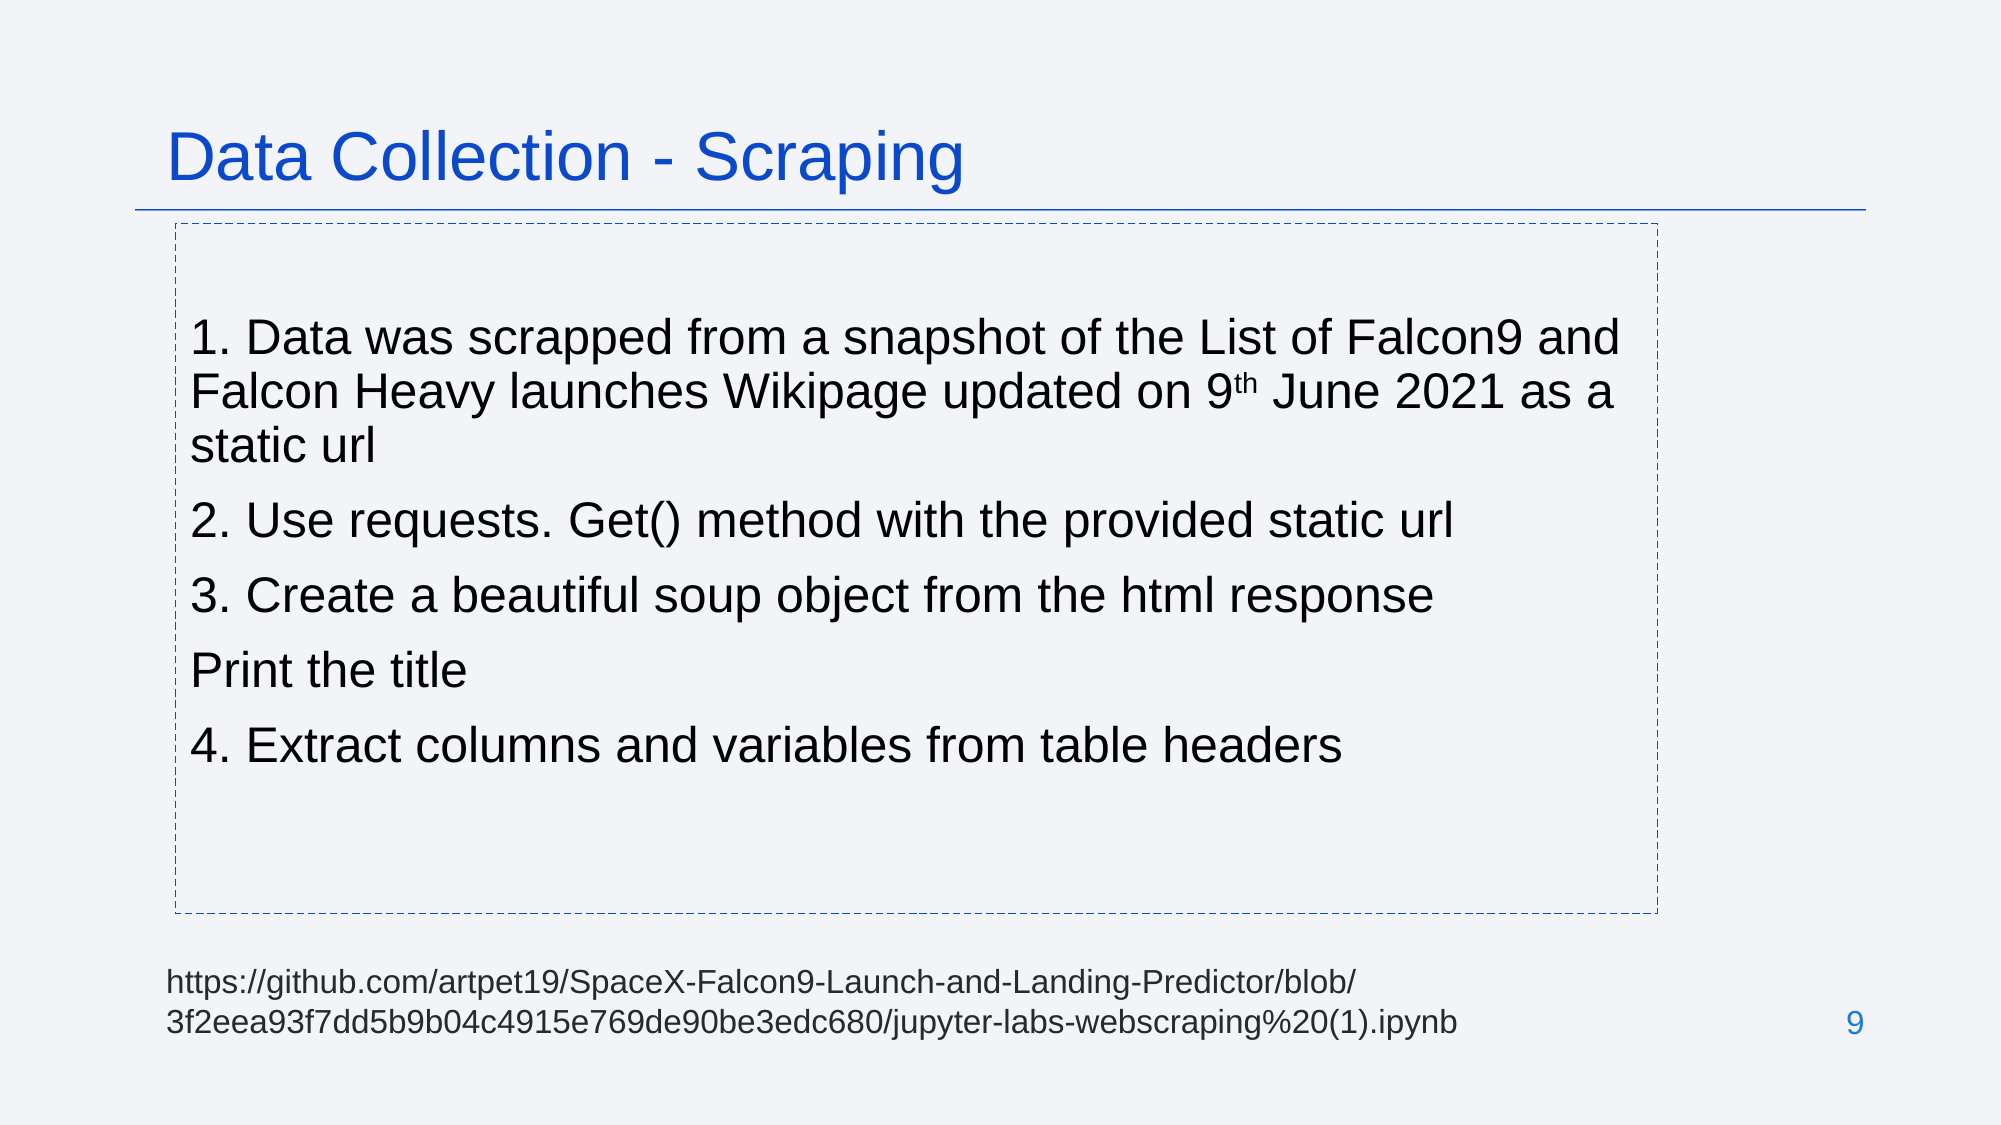

Data Collection - Scraping

1. Data was scrapped from a snapshot of the List of Falcon9 and Falcon Heavy launches Wikipage updated on 9th June 2021 as a static url
2. Use requests. Get() method with the provided static url
3. Create a beautiful soup object from the html response
Print the title
4. Extract columns and variables from table headers

https://github.com/artpet19/SpaceX-Falcon9-Launch-and-Landing-Predictor/blob/3f2eea93f7dd5b9b04c4915e769de90be3edc680/jupyter-labs-webscraping%20(1).ipynb
9